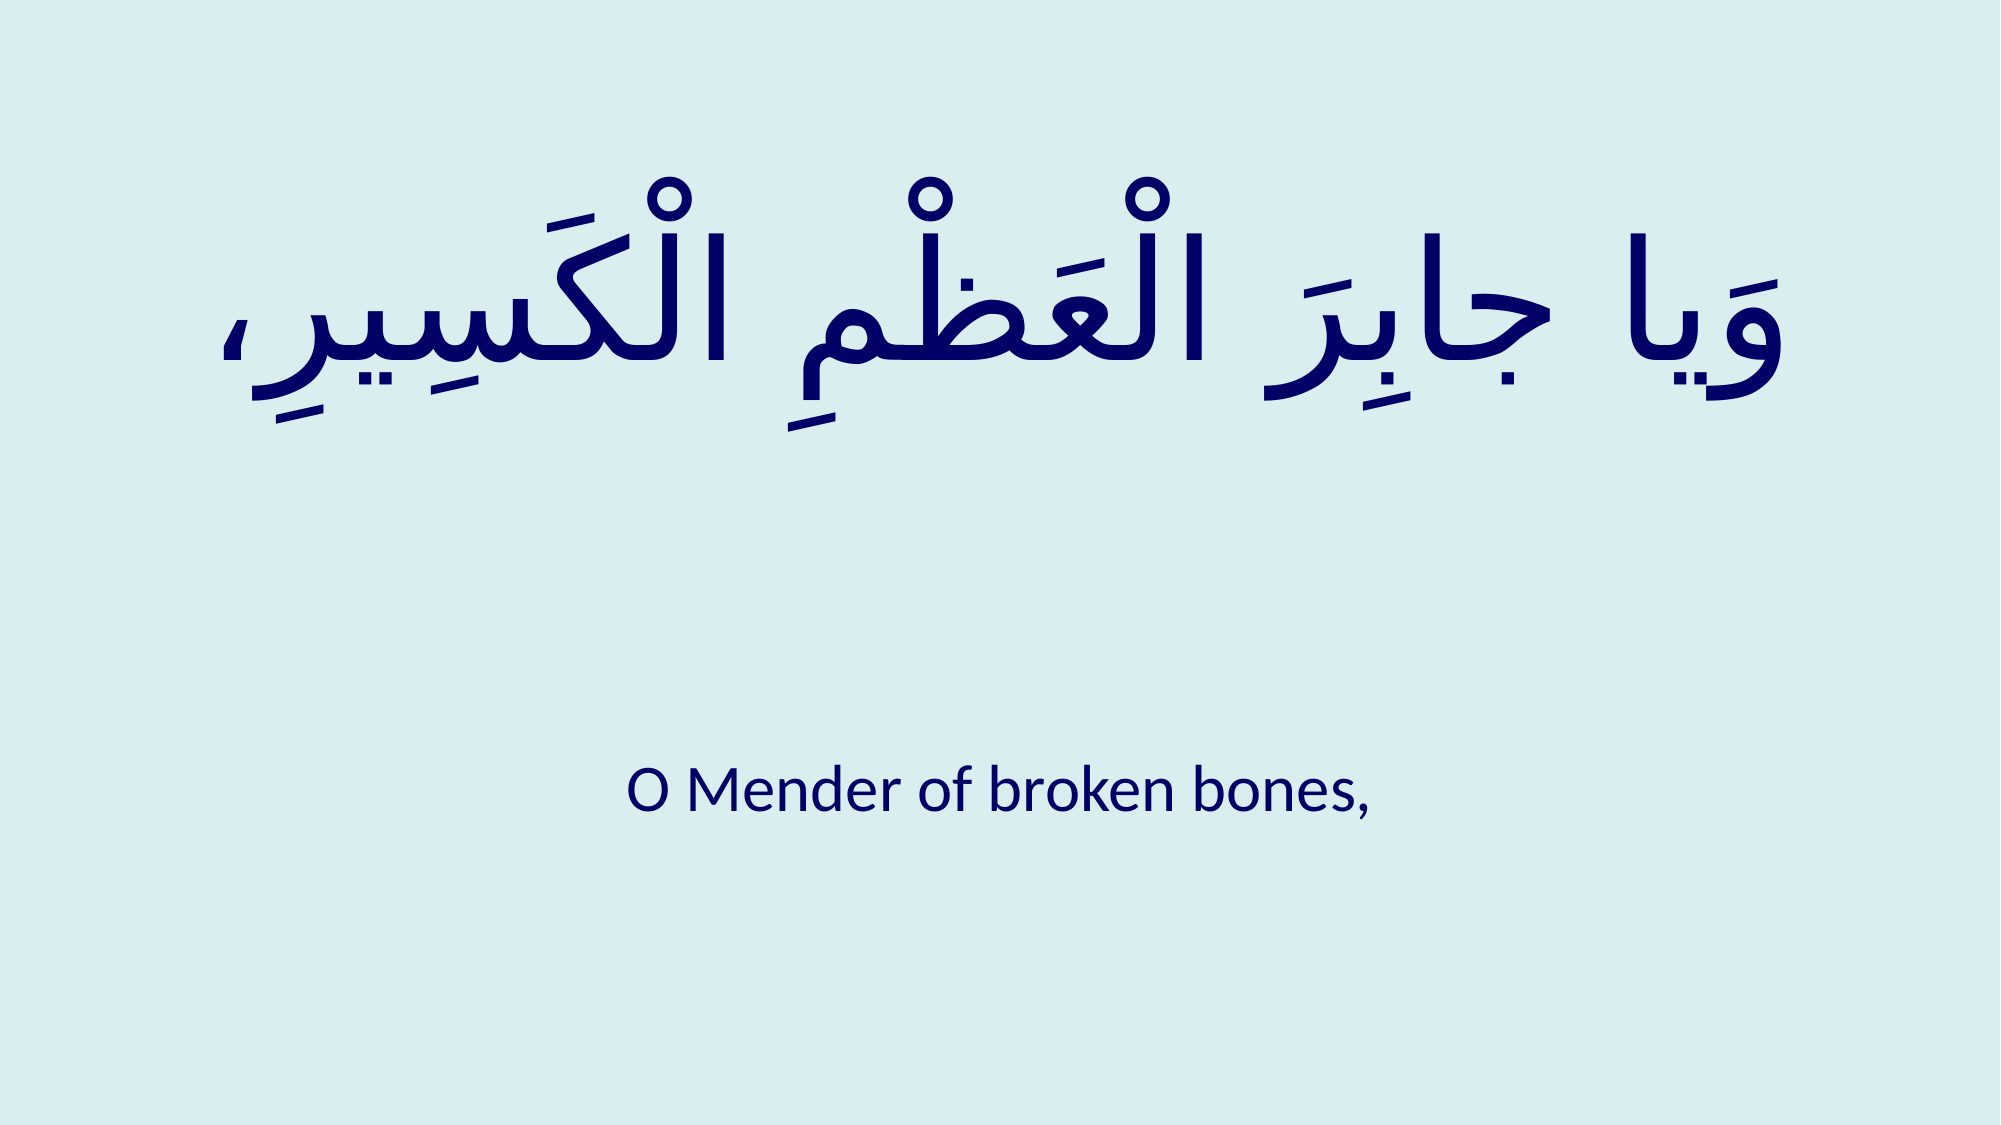

# وَيا جابِرَ الْعَظْمِ الْكَسِيرِ،
O Mender of broken bones,